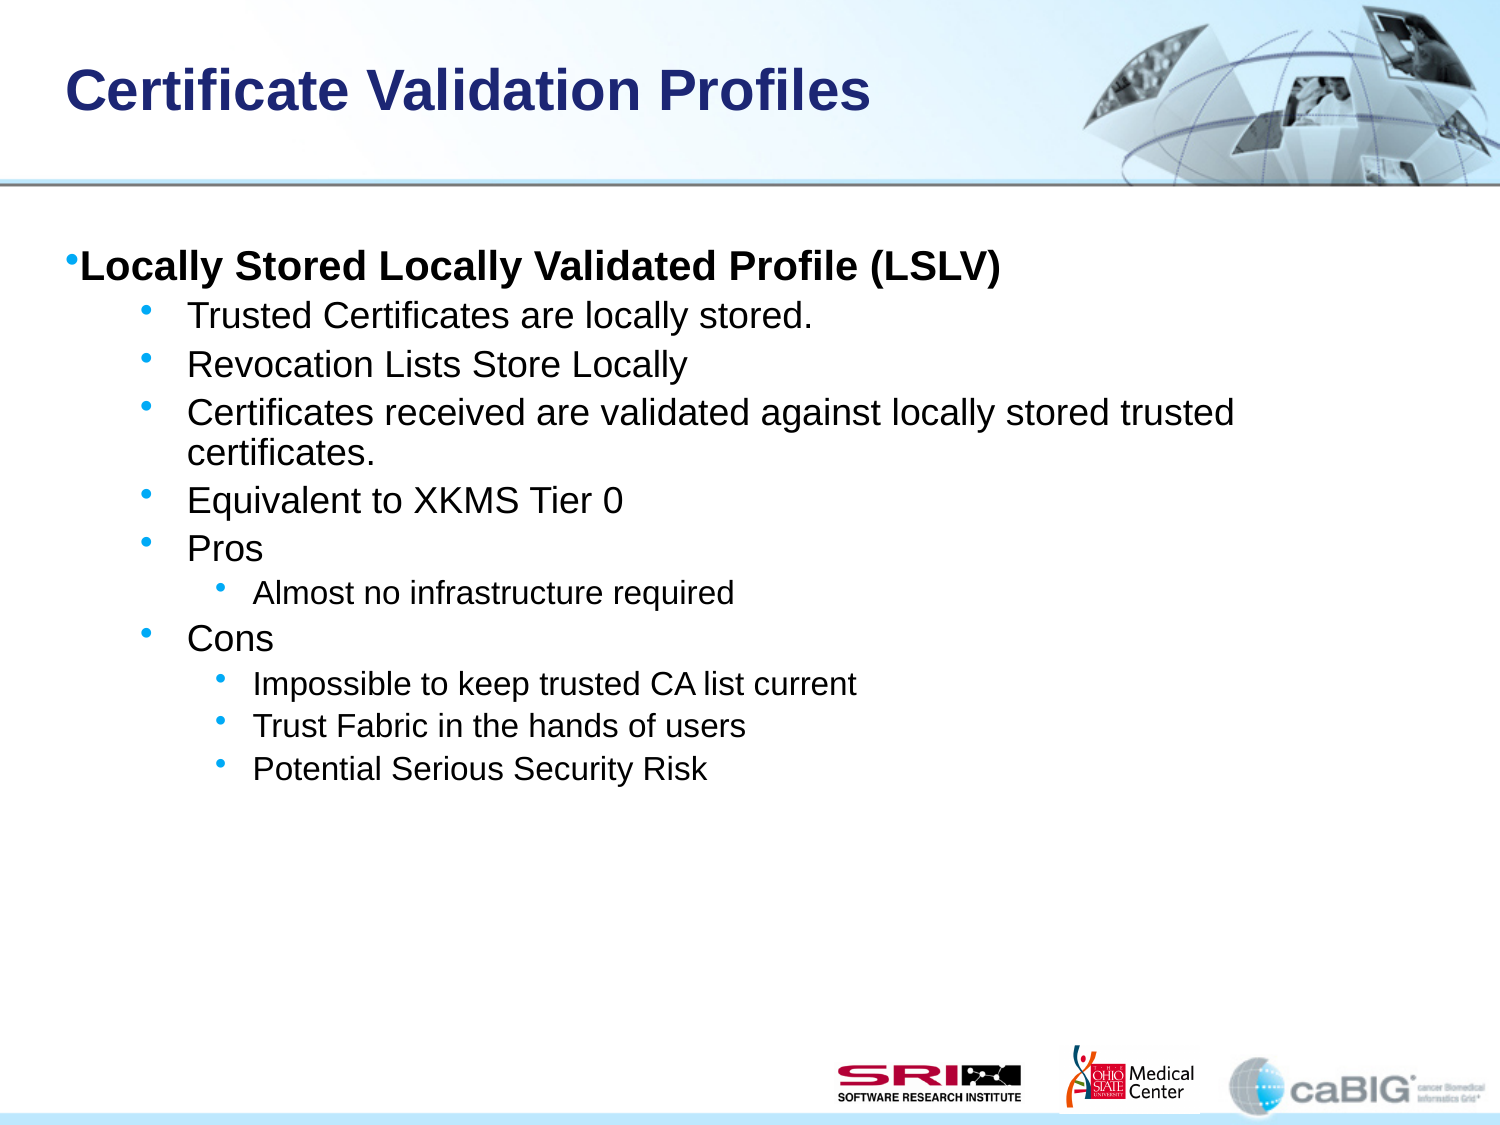

# Certificate Validation Profiles
Locally Stored Locally Validated Profile (LSLV)
Trusted Certificates are locally stored.
Revocation Lists Store Locally
Certificates received are validated against locally stored trusted certificates.
Equivalent to XKMS Tier 0
Pros
Almost no infrastructure required
Cons
Impossible to keep trusted CA list current
Trust Fabric in the hands of users
Potential Serious Security Risk